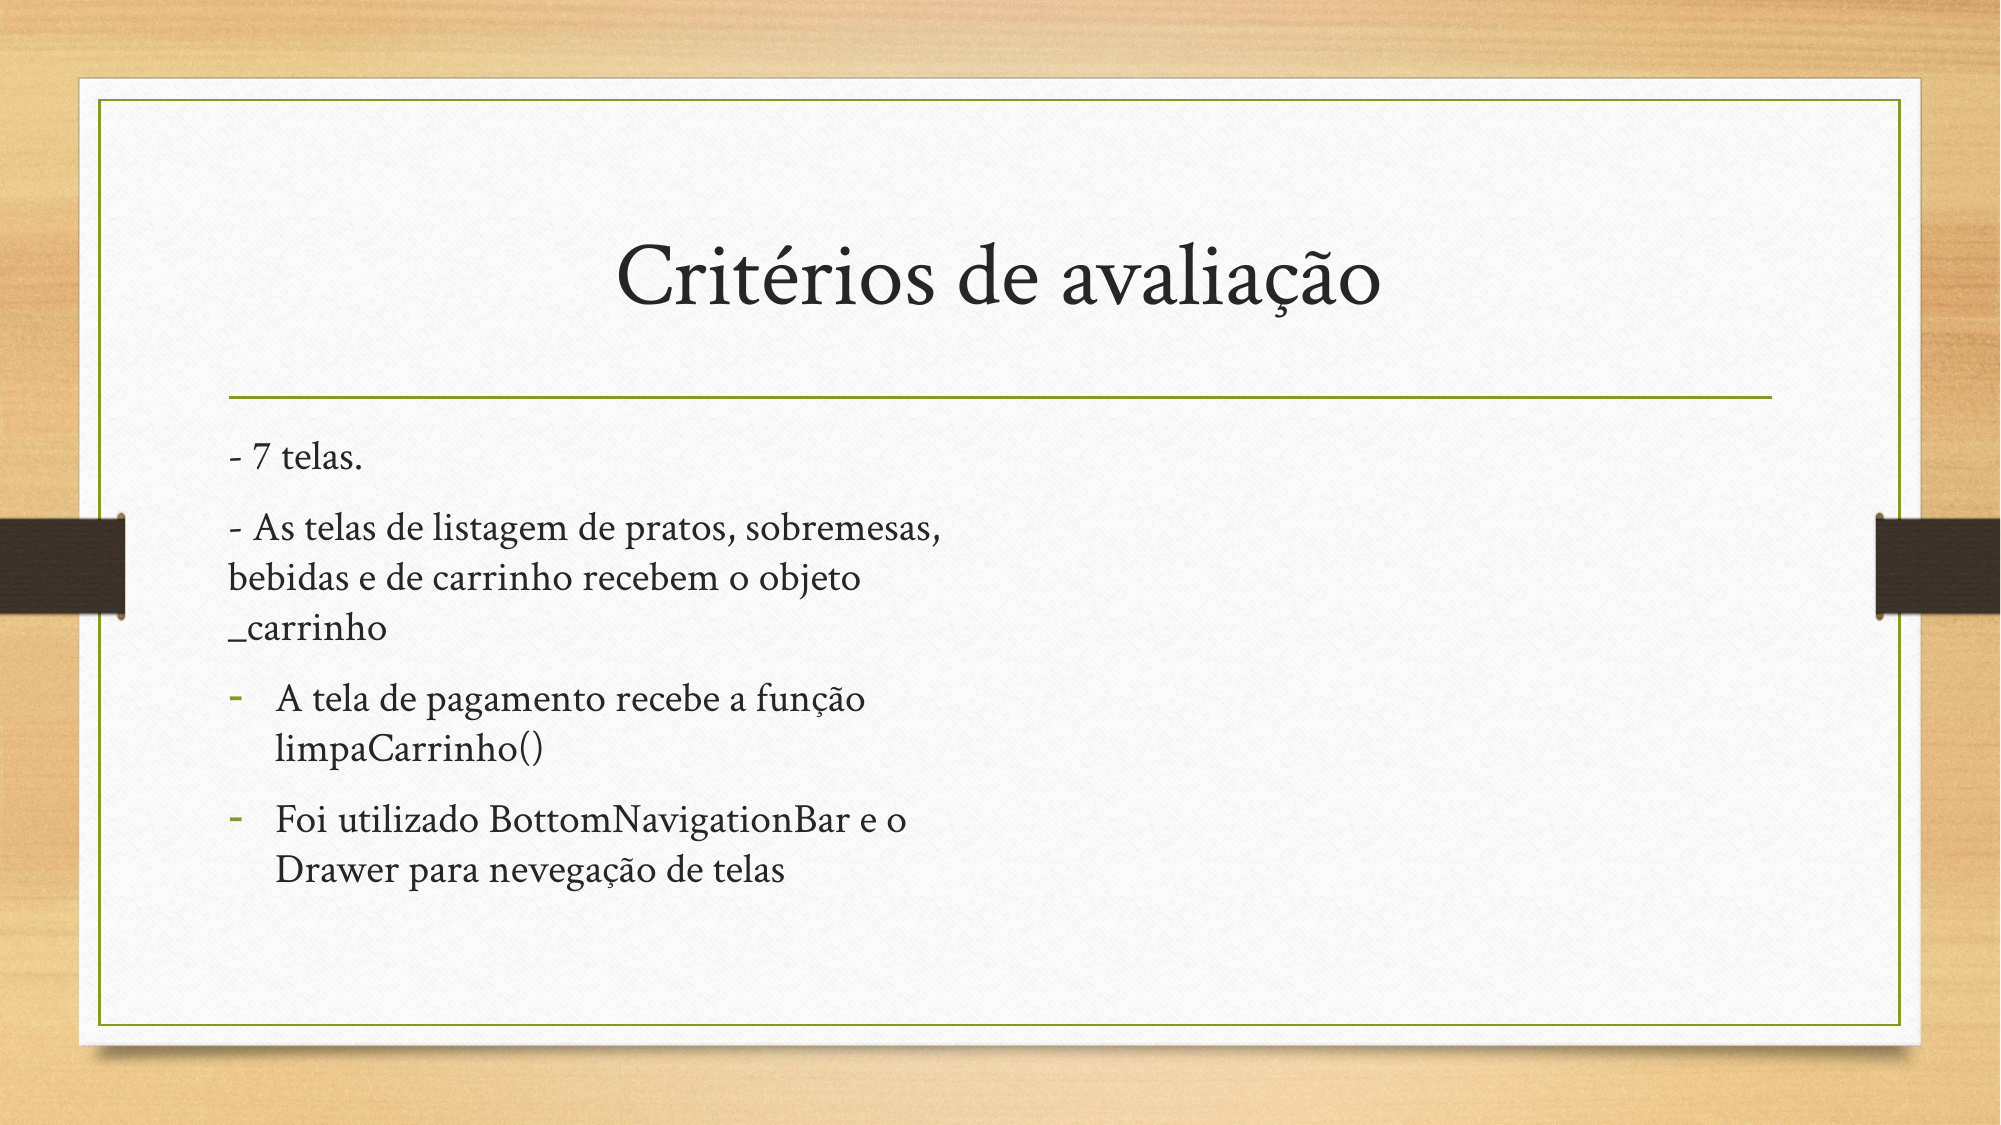

# Critérios de avaliação
- 7 telas.
- As telas de listagem de pratos, sobremesas, bebidas e de carrinho recebem o objeto _carrinho
A tela de pagamento recebe a função limpaCarrinho()
Foi utilizado BottomNavigationBar e o Drawer para nevegação de telas